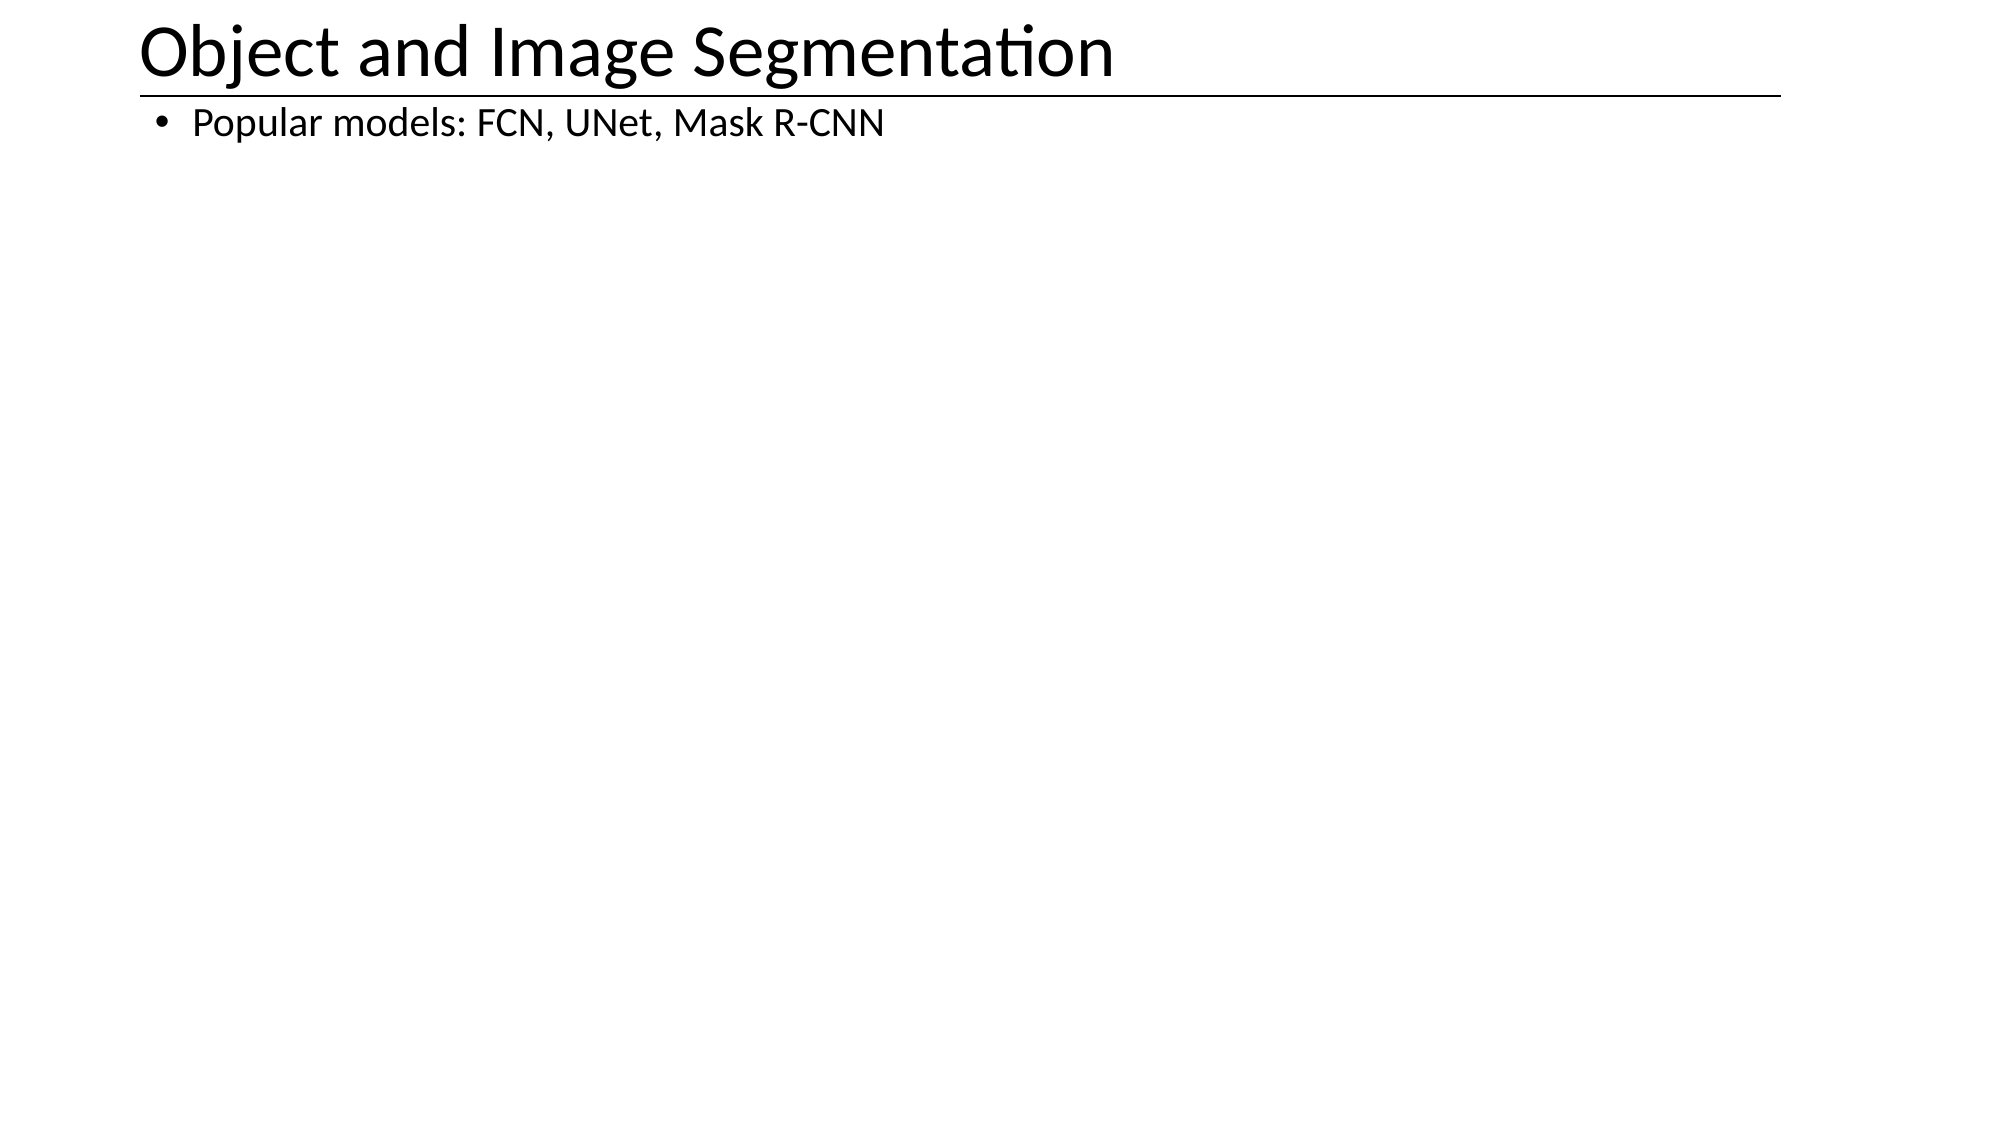

Object and Image Segmentation
Popular models: FCN, UNet, Mask R-CNN